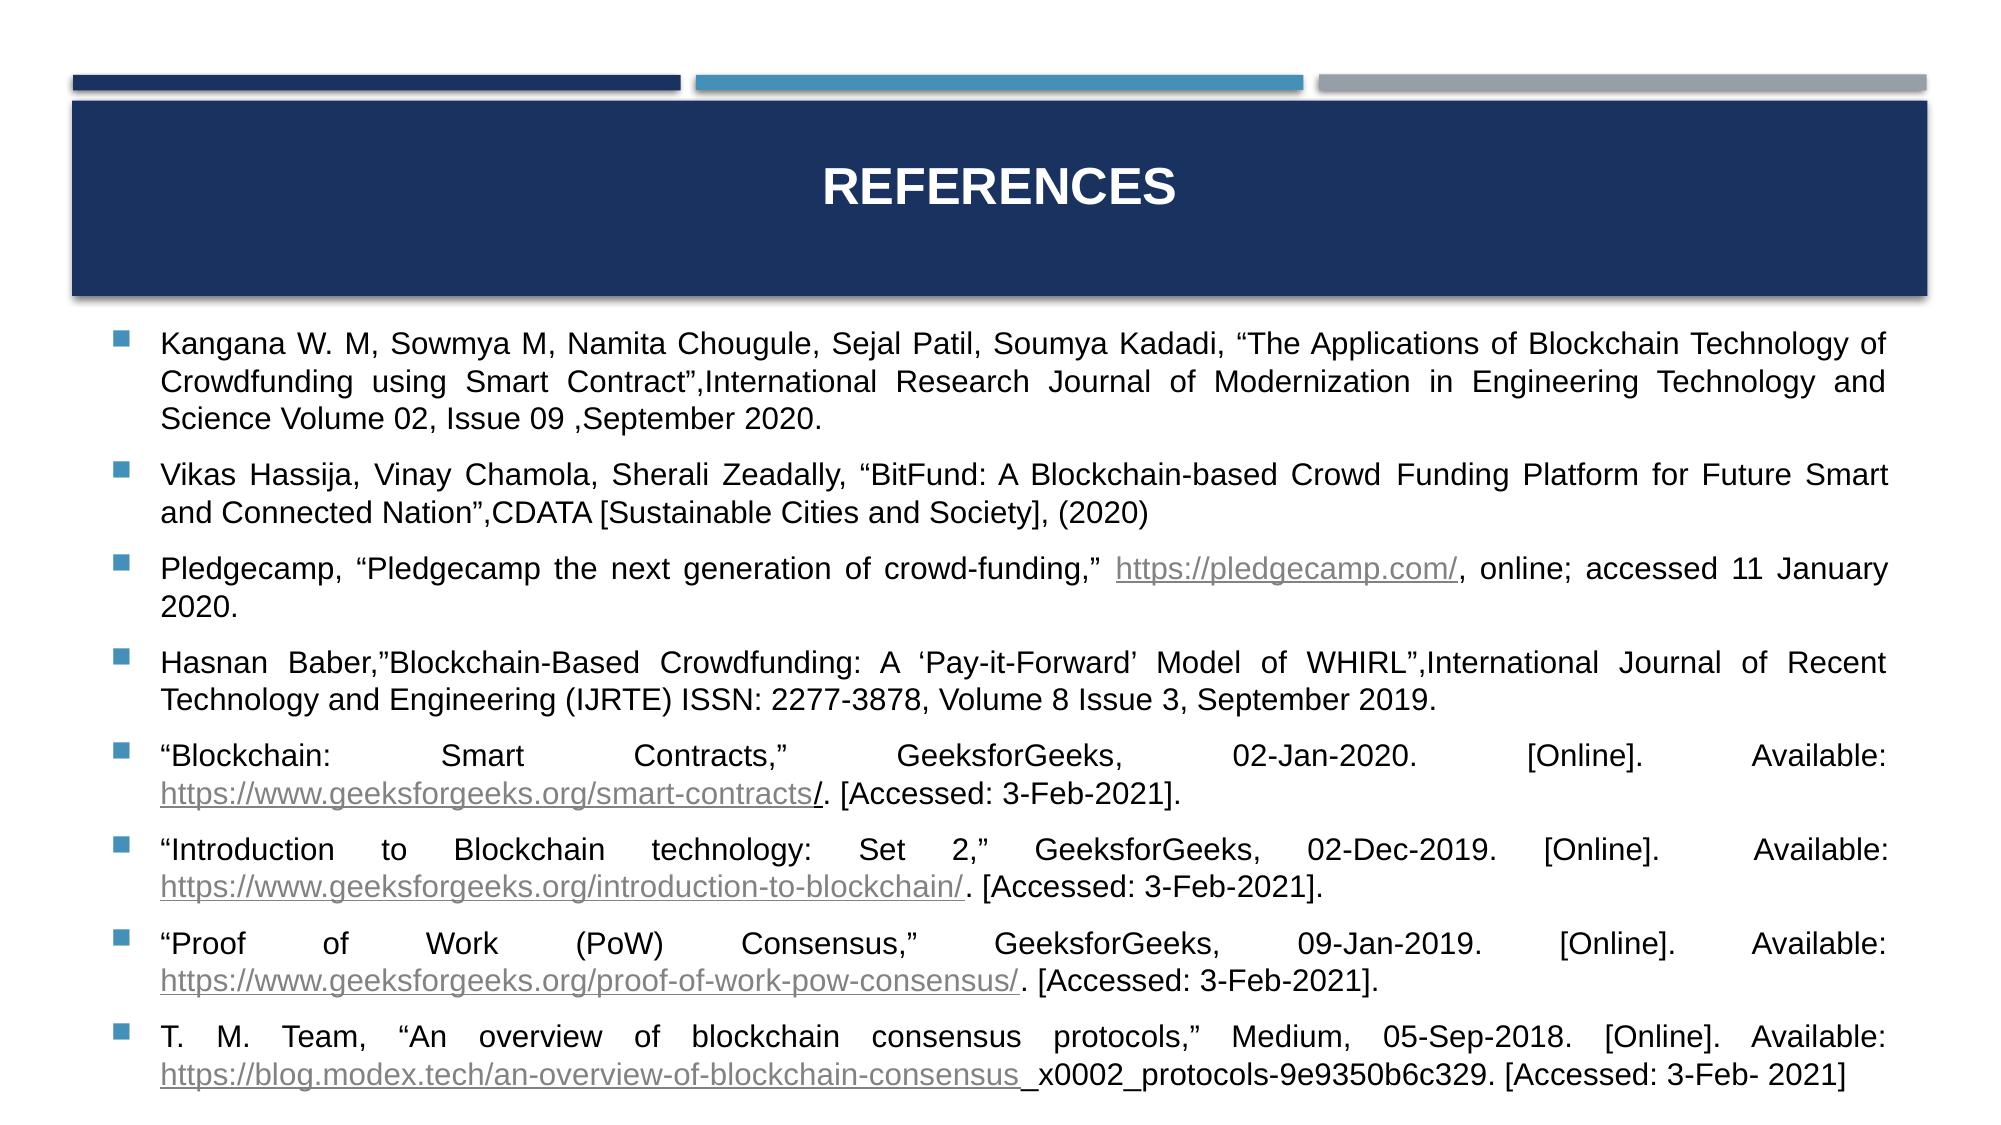

# REFERENCES
Kangana W. M, Sowmya M, Namita Chougule, Sejal Patil, Soumya Kadadi, “The Applications of Blockchain Technology of Crowdfunding using Smart Contract”,International Research Journal of Modernization in Engineering Technology and Science Volume 02, Issue 09 ,September 2020.
Vikas Hassija, Vinay Chamola, Sherali Zeadally, “BitFund: A Blockchain-based Crowd Funding Platform for Future Smart and Connected Nation”,CDATA [Sustainable Cities and Society], (2020)
Pledgecamp, “Pledgecamp the next generation of crowd-funding,” https://pledgecamp.com/, online; accessed 11 January 2020.
Hasnan Baber,”Blockchain-Based Crowdfunding: A ‘Pay-it-Forward’ Model of WHIRL”,International Journal of Recent Technology and Engineering (IJRTE) ISSN: 2277-3878, Volume 8 Issue 3, September 2019.
“Blockchain: Smart Contracts,” GeeksforGeeks, 02-Jan-2020. [Online]. Available: https://www.geeksforgeeks.org/smart-contracts/. [Accessed: 3-Feb-2021].
“Introduction to Blockchain technology: Set 2,” GeeksforGeeks, 02-Dec-2019. [Online].  Available: https://www.geeksforgeeks.org/introduction-to-blockchain/. [Accessed: 3-Feb-2021].
“Proof of Work (PoW) Consensus,” GeeksforGeeks, 09-Jan-2019. [Online]. Available: https://www.geeksforgeeks.org/proof-of-work-pow-consensus/. [Accessed: 3-Feb-2021].
T. M. Team, “An overview of blockchain consensus protocols,” Medium, 05-Sep-2018. [Online]. Available: https://blog.modex.tech/an-overview-of-blockchain-consensus_x0002_protocols-9e9350b6c329. [Accessed: 3-Feb- 2021]